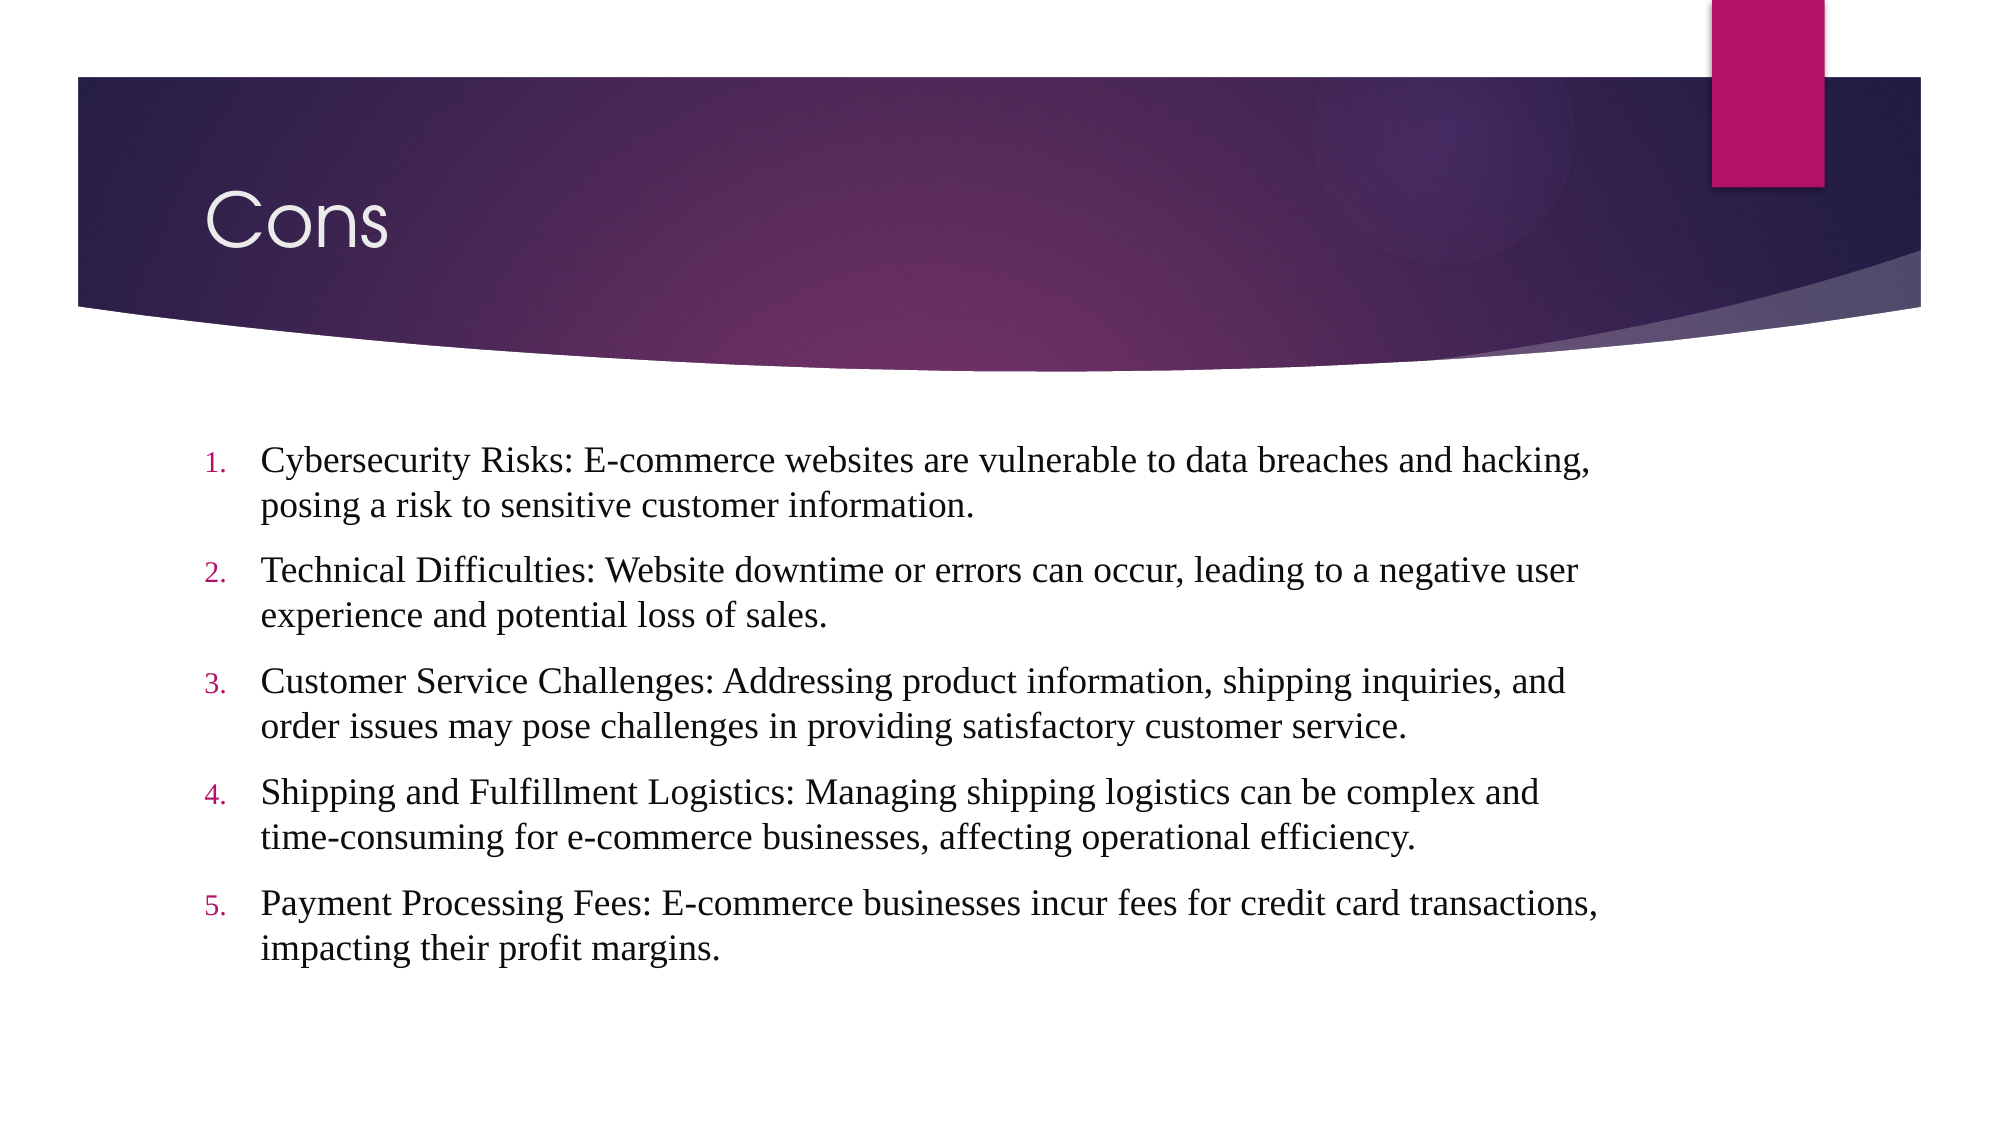

# Cons
Cybersecurity Risks: E-commerce websites are vulnerable to data breaches and hacking, posing a risk to sensitive customer information.
Technical Difficulties: Website downtime or errors can occur, leading to a negative user experience and potential loss of sales.
Customer Service Challenges: Addressing product information, shipping inquiries, and order issues may pose challenges in providing satisfactory customer service.
Shipping and Fulfillment Logistics: Managing shipping logistics can be complex and time-consuming for e-commerce businesses, affecting operational efficiency.
Payment Processing Fees: E-commerce businesses incur fees for credit card transactions, impacting their profit margins.